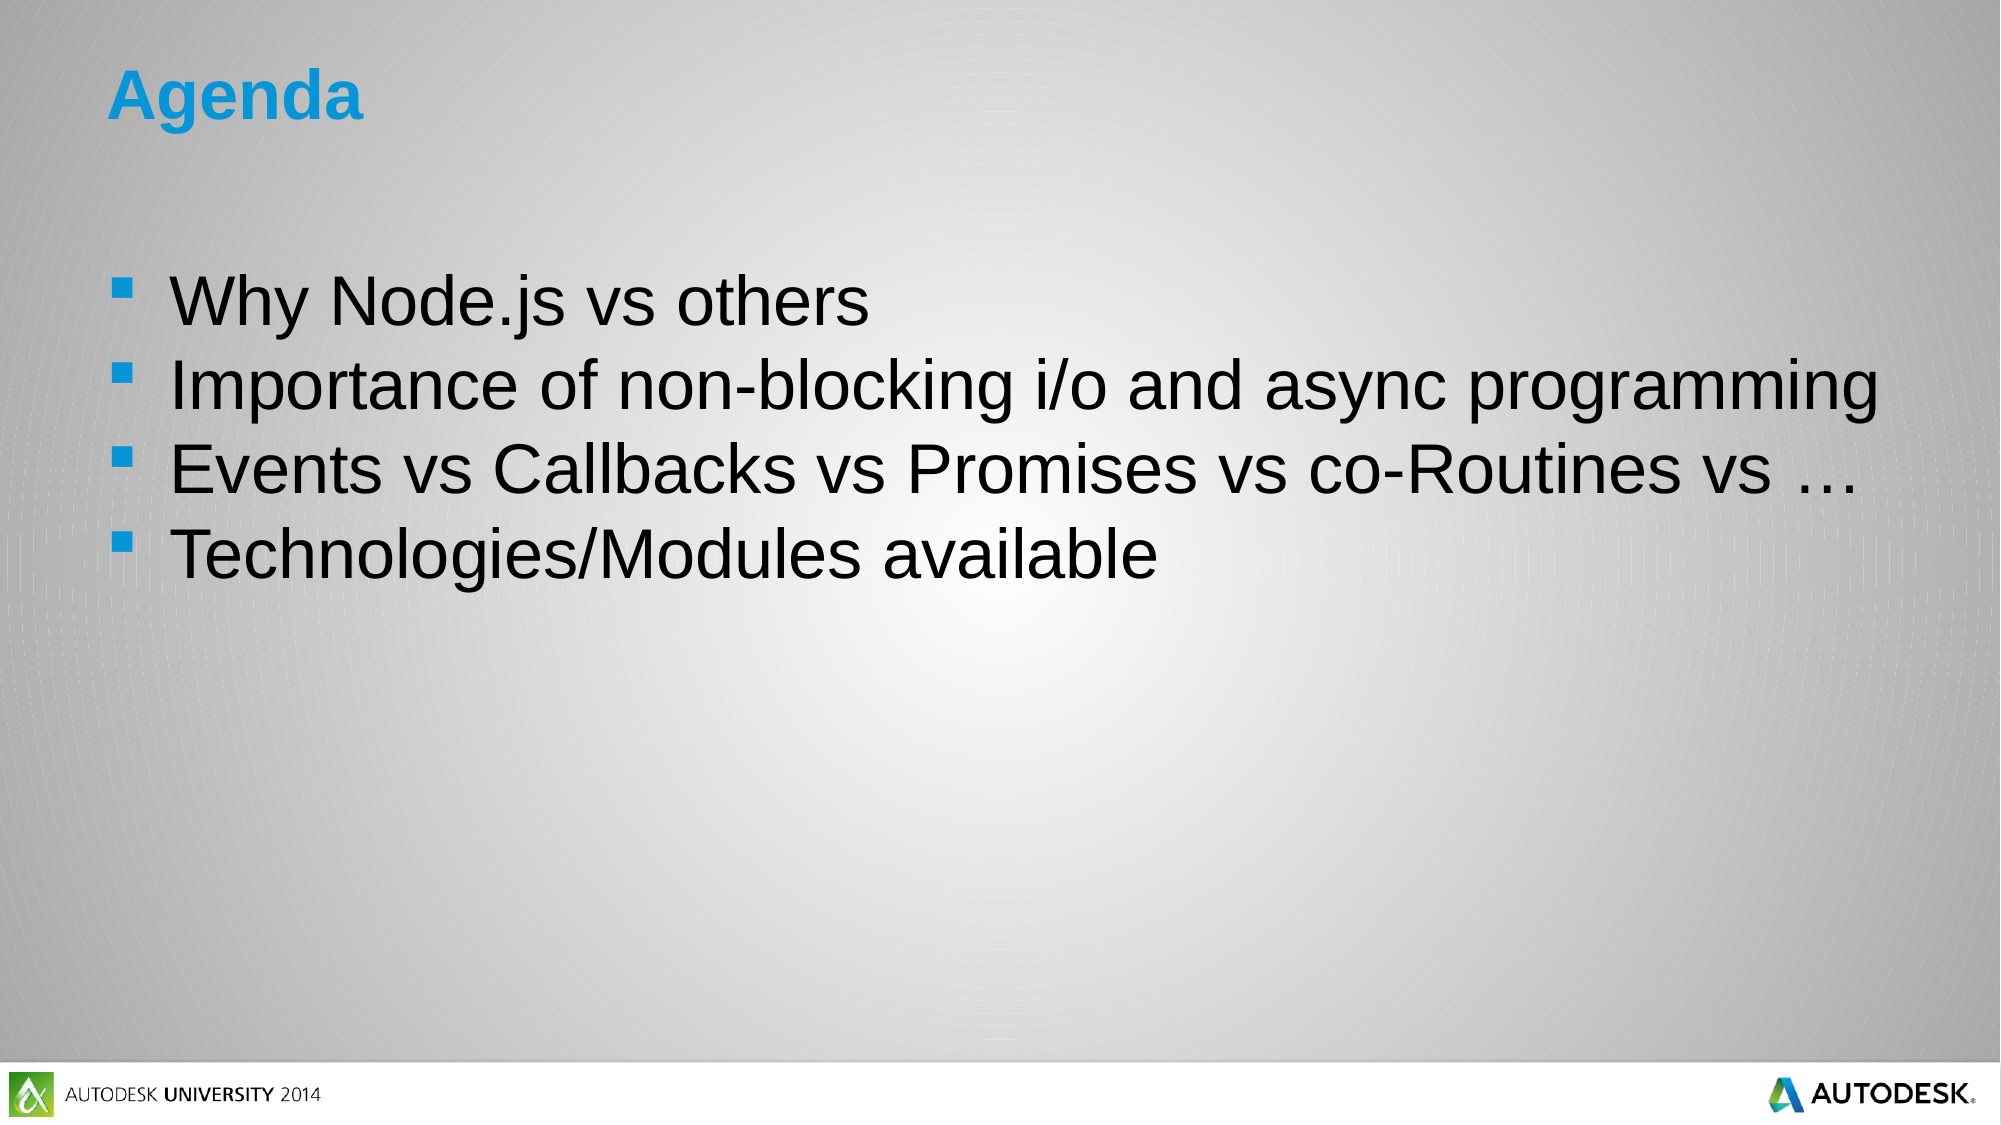

# Agenda
Why Node.js vs others
Importance of non-blocking i/o and async programming
Events vs Callbacks vs Promises vs co-Routines vs …
Technologies/Modules available